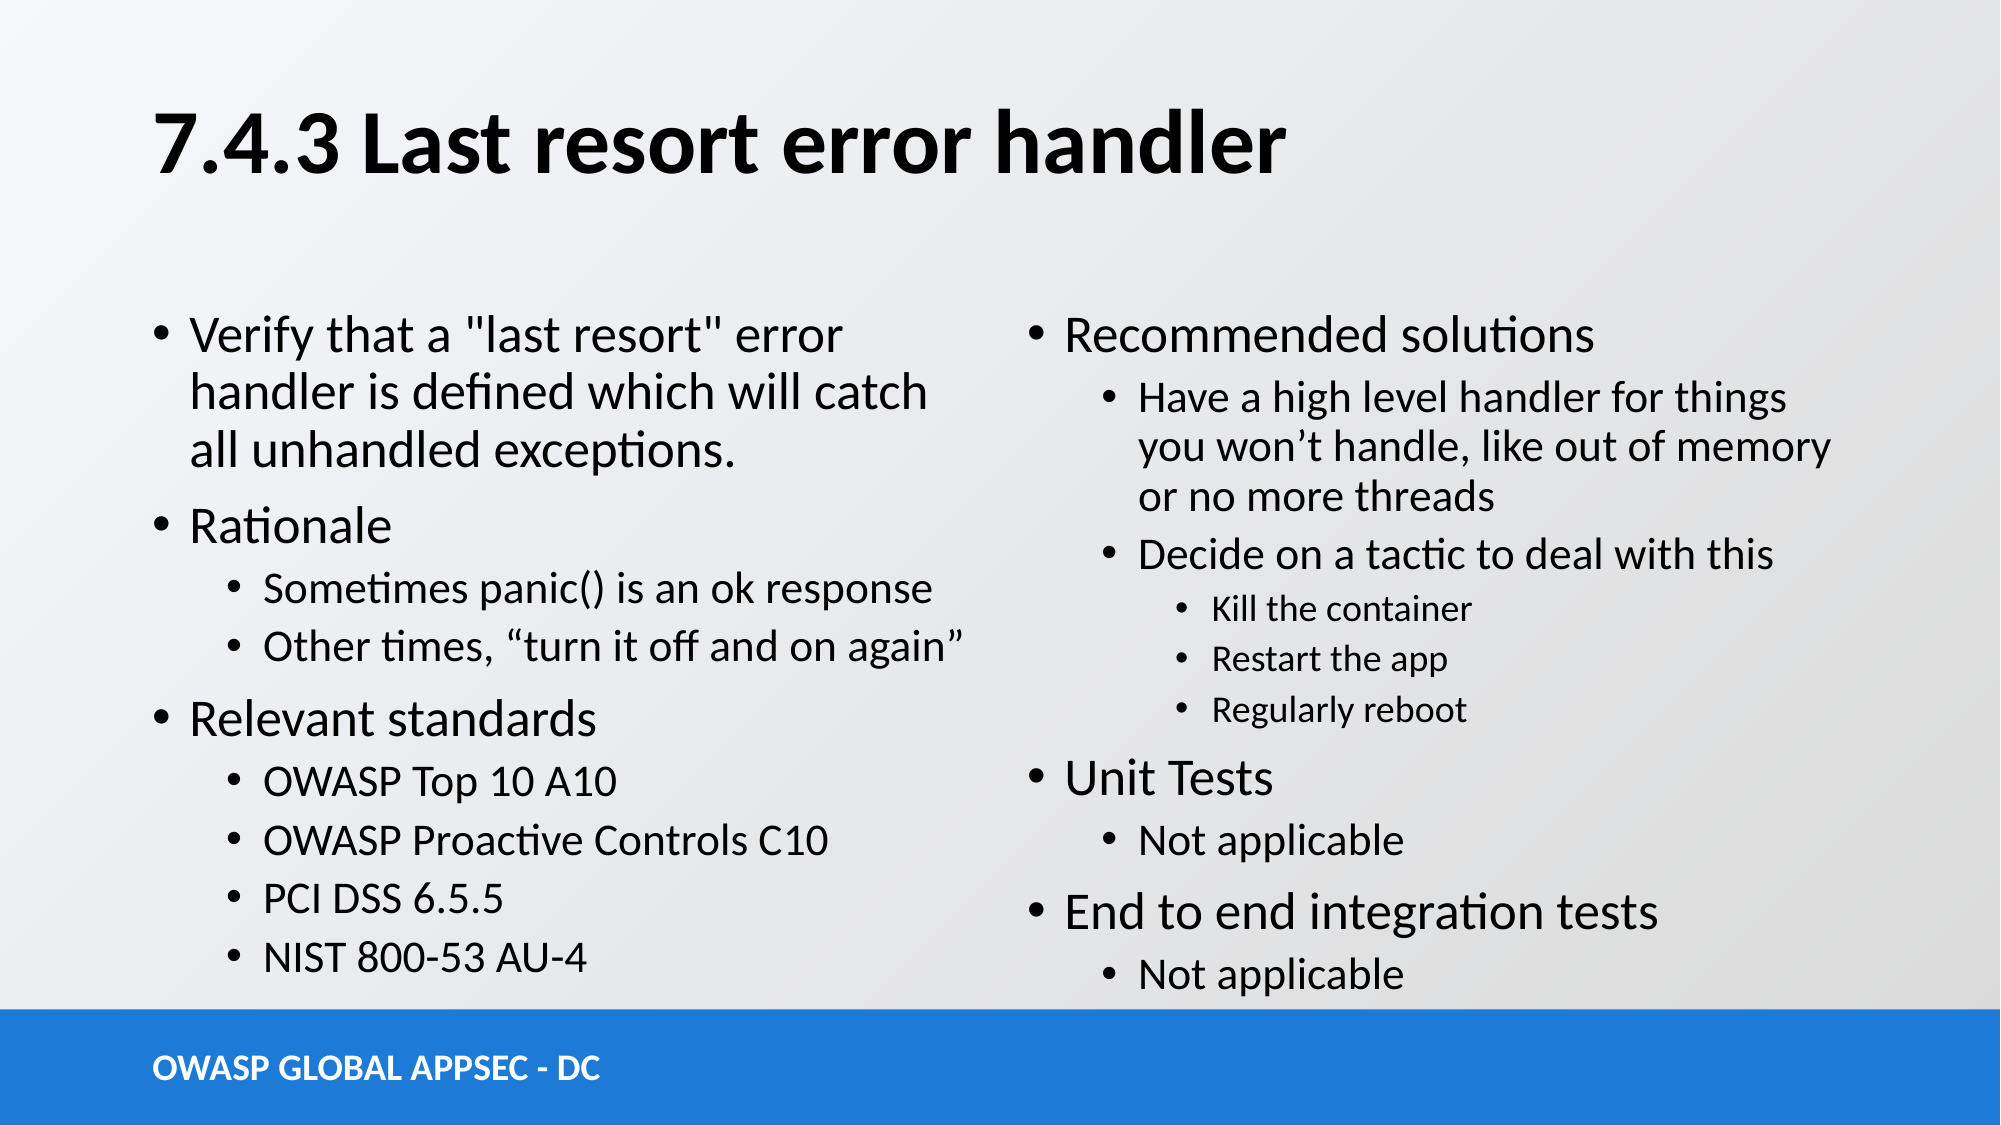

# 7.4.3 Last resort error handler
Verify that a "last resort" error handler is defined which will catch all unhandled exceptions.
Rationale
Sometimes panic() is an ok response
Other times, “turn it off and on again”
Relevant standards
OWASP Top 10 A10
OWASP Proactive Controls C10
PCI DSS 6.5.5
NIST 800-53 AU-4

Recommended solutions
Have a high level handler for things you won’t handle, like out of memory or no more threads
Decide on a tactic to deal with this
Kill the container
Restart the app
Regularly reboot
Unit Tests
Not applicable
End to end integration tests
Not applicable